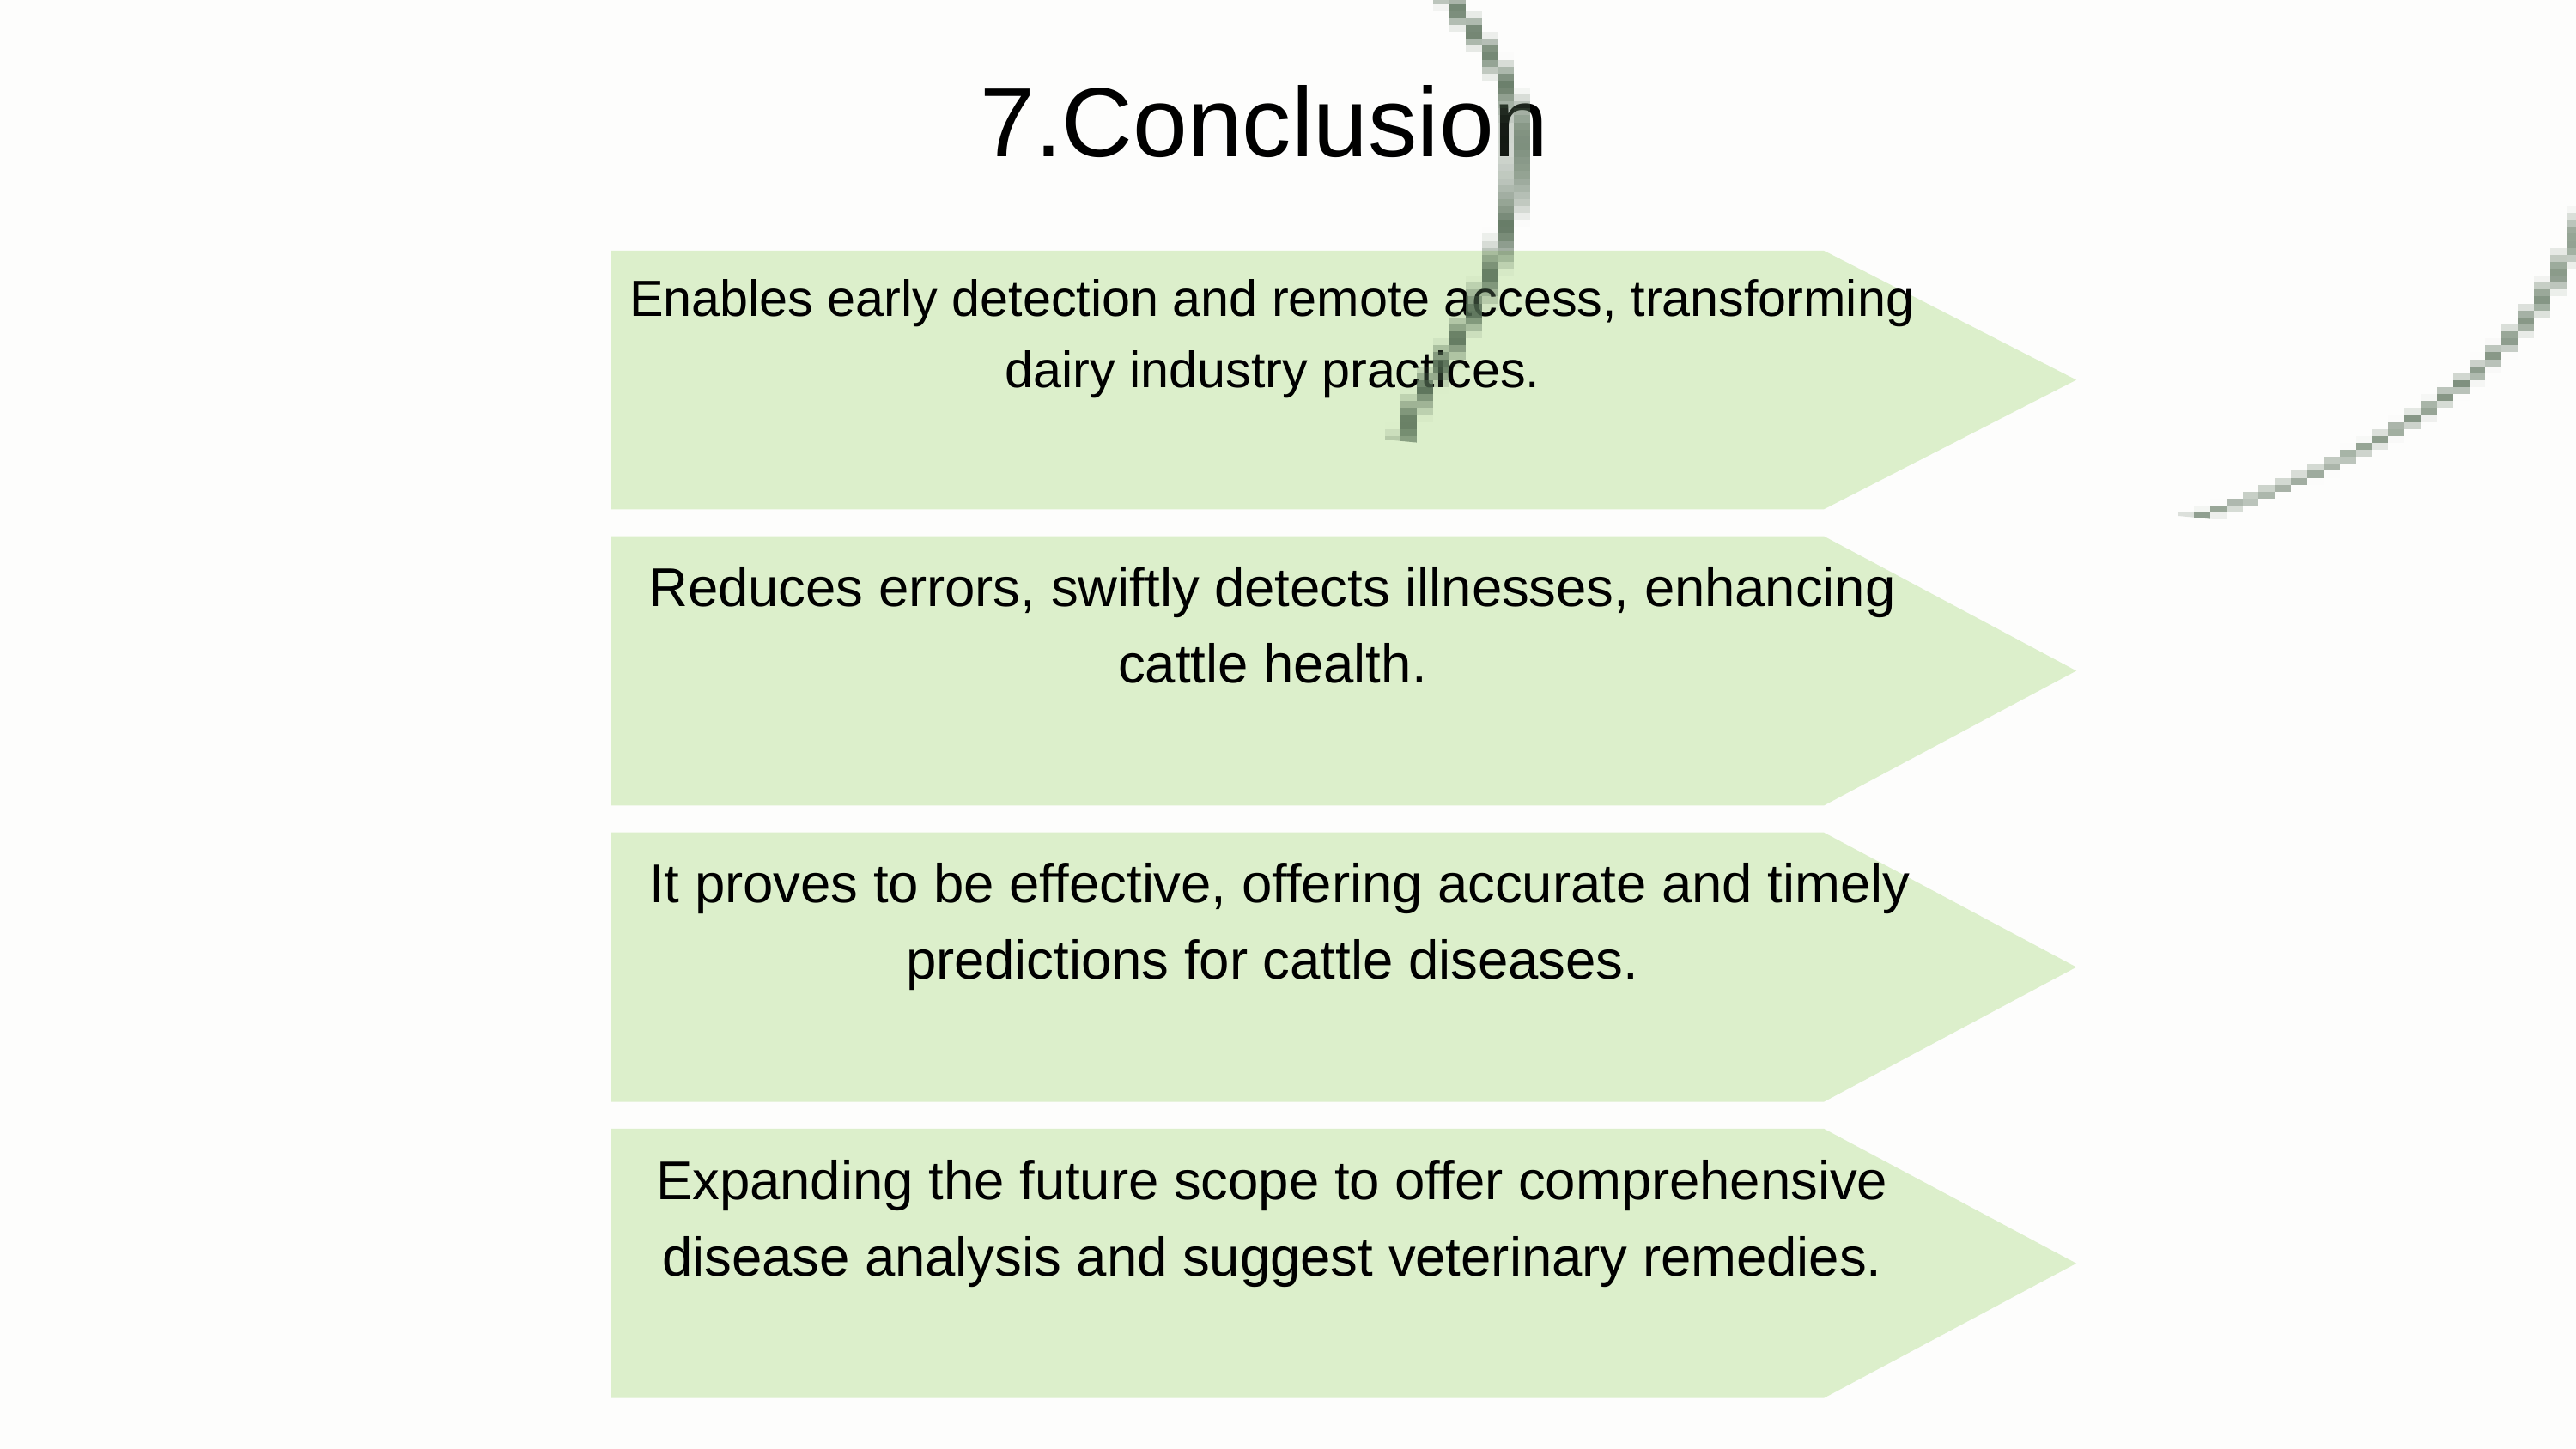

7.Conclusion

Enables early detection and remote access, transforming dairy industry practices.

Reduces errors, swiftly detects illnesses, enhancing cattle health.

 It proves to be effective, offering accurate and timely predictions for cattle diseases.

Expanding the future scope to offer comprehensive disease analysis and suggest veterinary remedies.